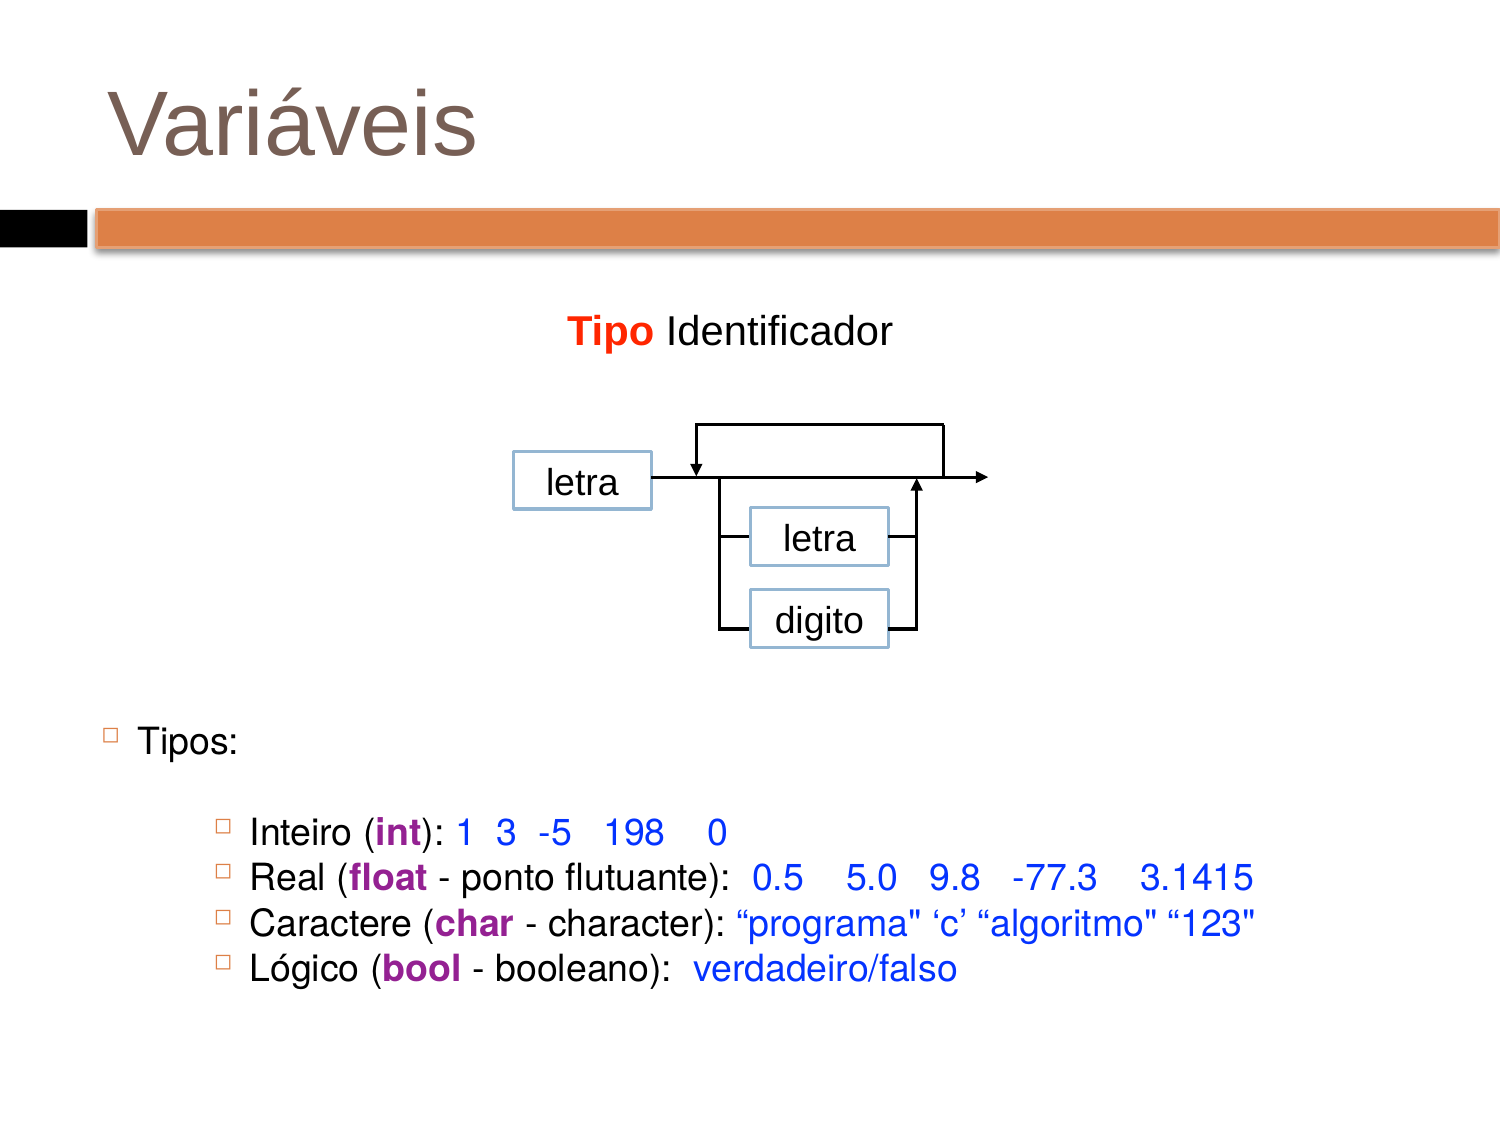

# Variáveis
Tipo Identificador

letra

letra

digito

Tipos:

Inteiro (int): 1  3  -5   198    0
Real (float - ponto flutuante):  0.5    5.0   9.8   -77.3    3.1415
Caractere (char - character): “programa" ‘c’ “algoritmo" “123"
Lógico (bool - booleano):  verdadeiro/falso
22